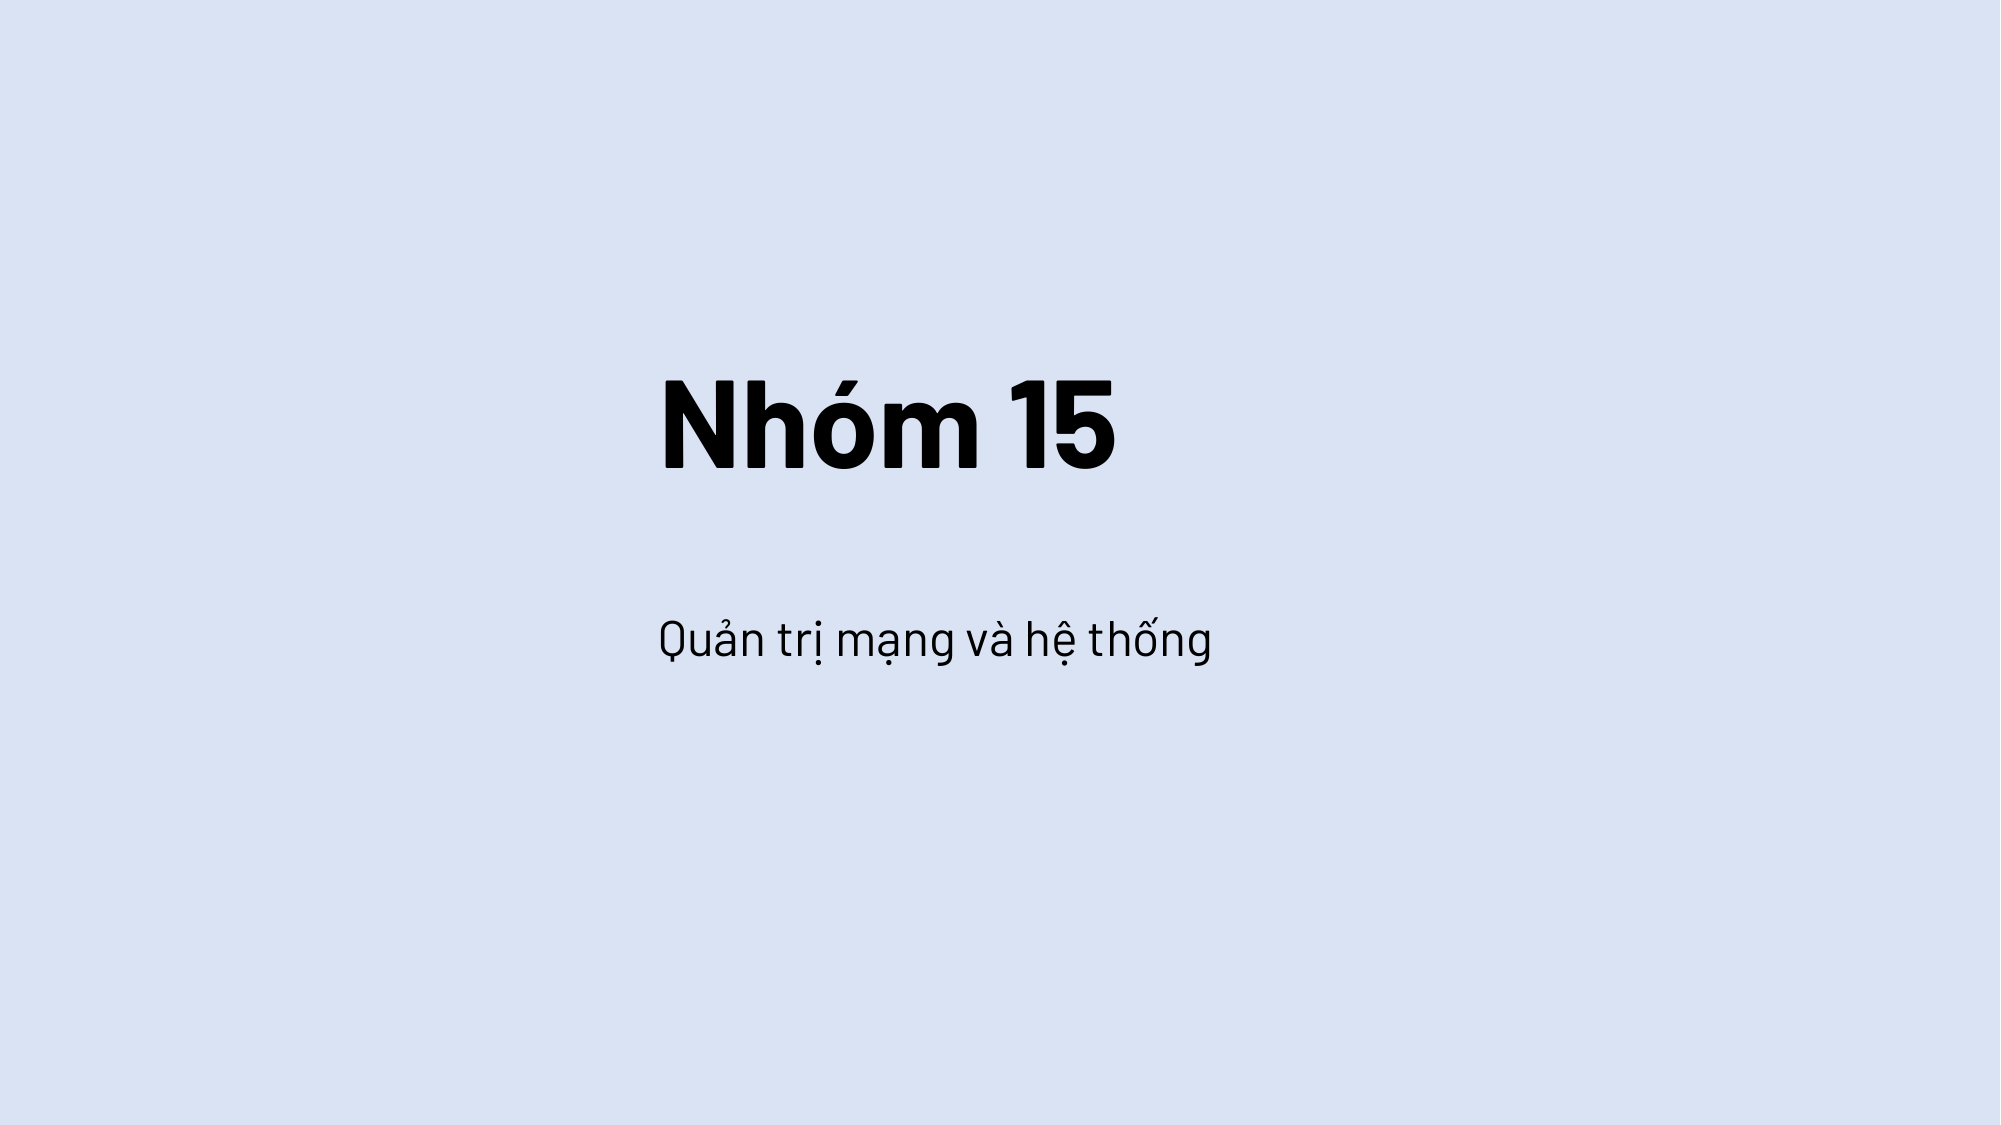

Nhóm 15
Quản trị mạng và hệ thống

Thành viên trong nhóm

Tên
Mã Sinh Viên

Tên
Mã Sinh Viên

Tên
Mã Sinh Viên

Tên
Mã Sinh Viên